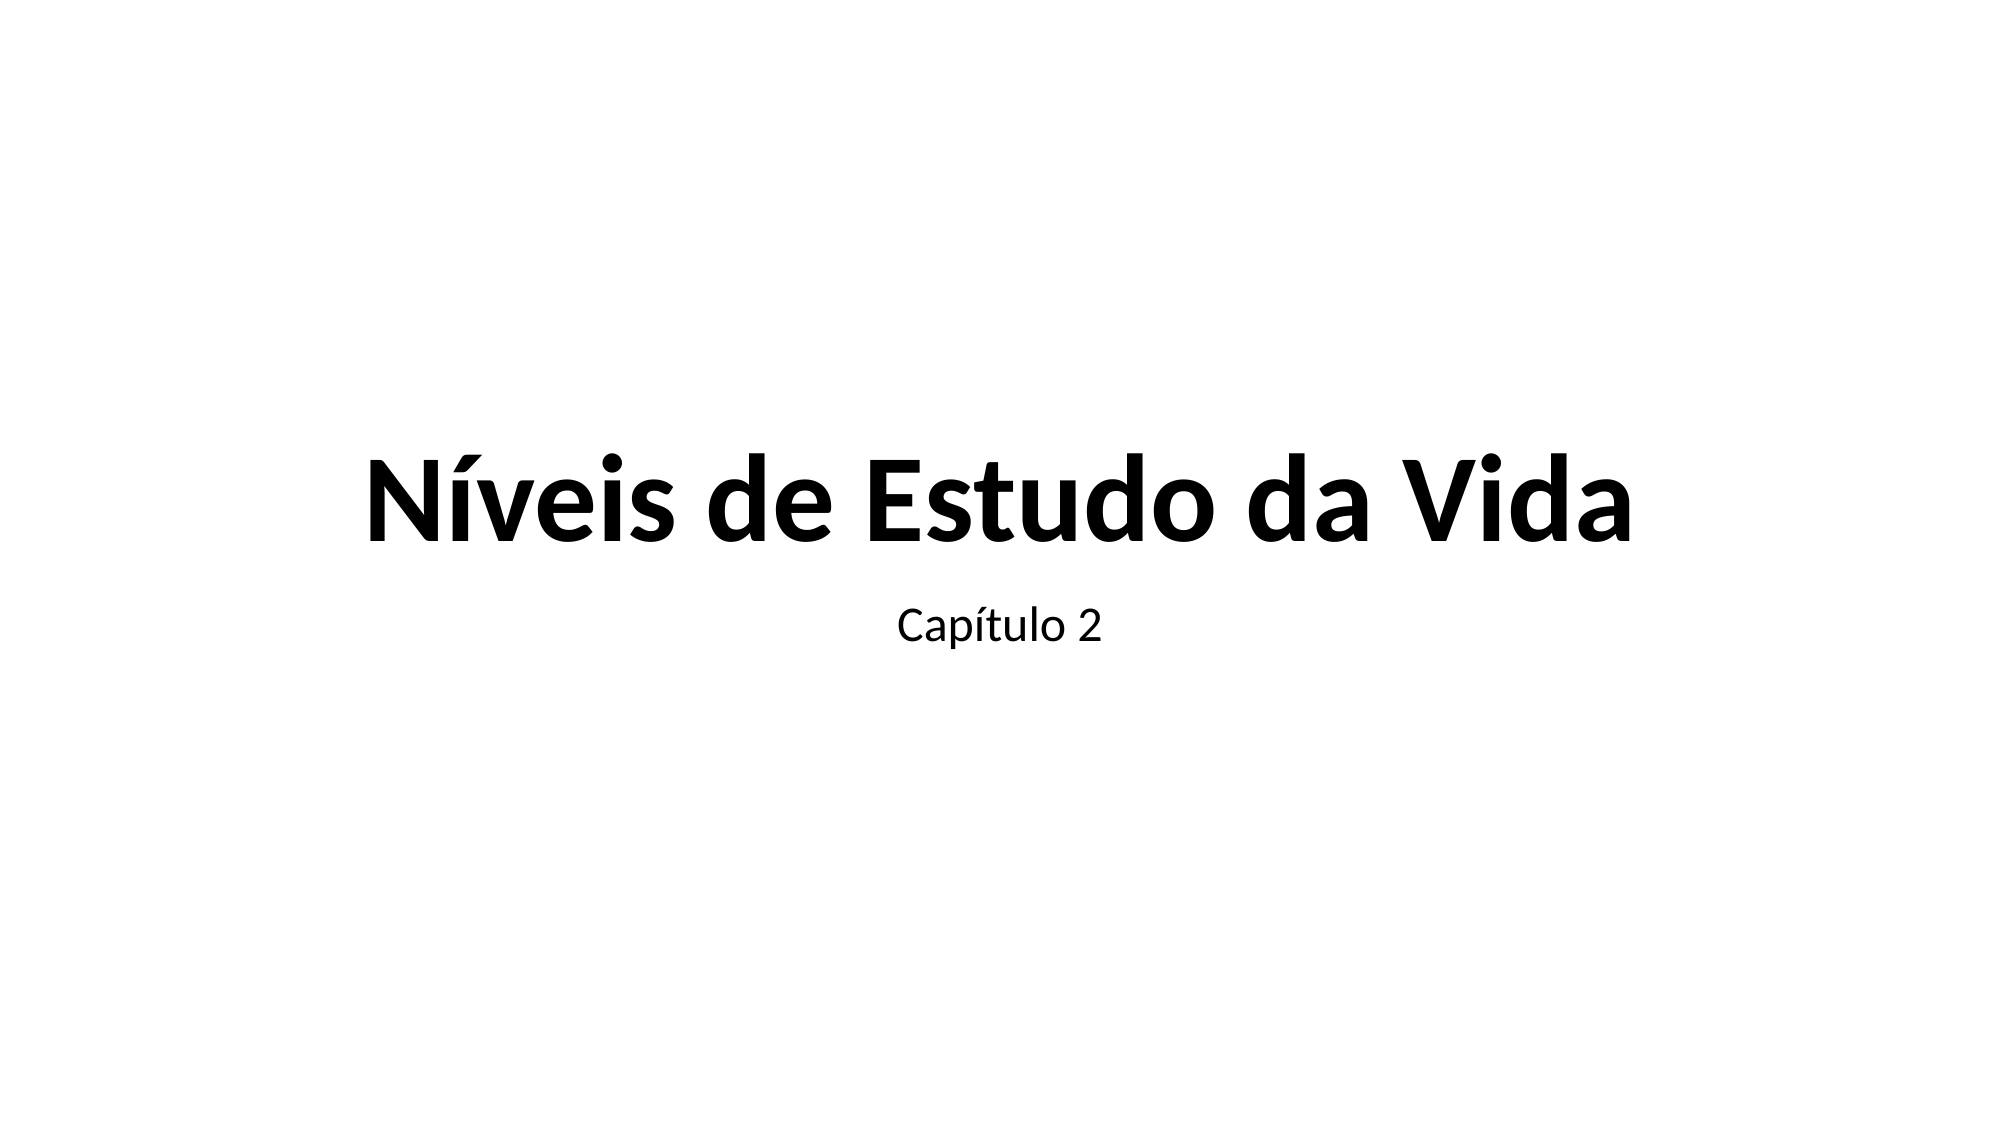

# Níveis de Estudo da Vida
Capítulo 2